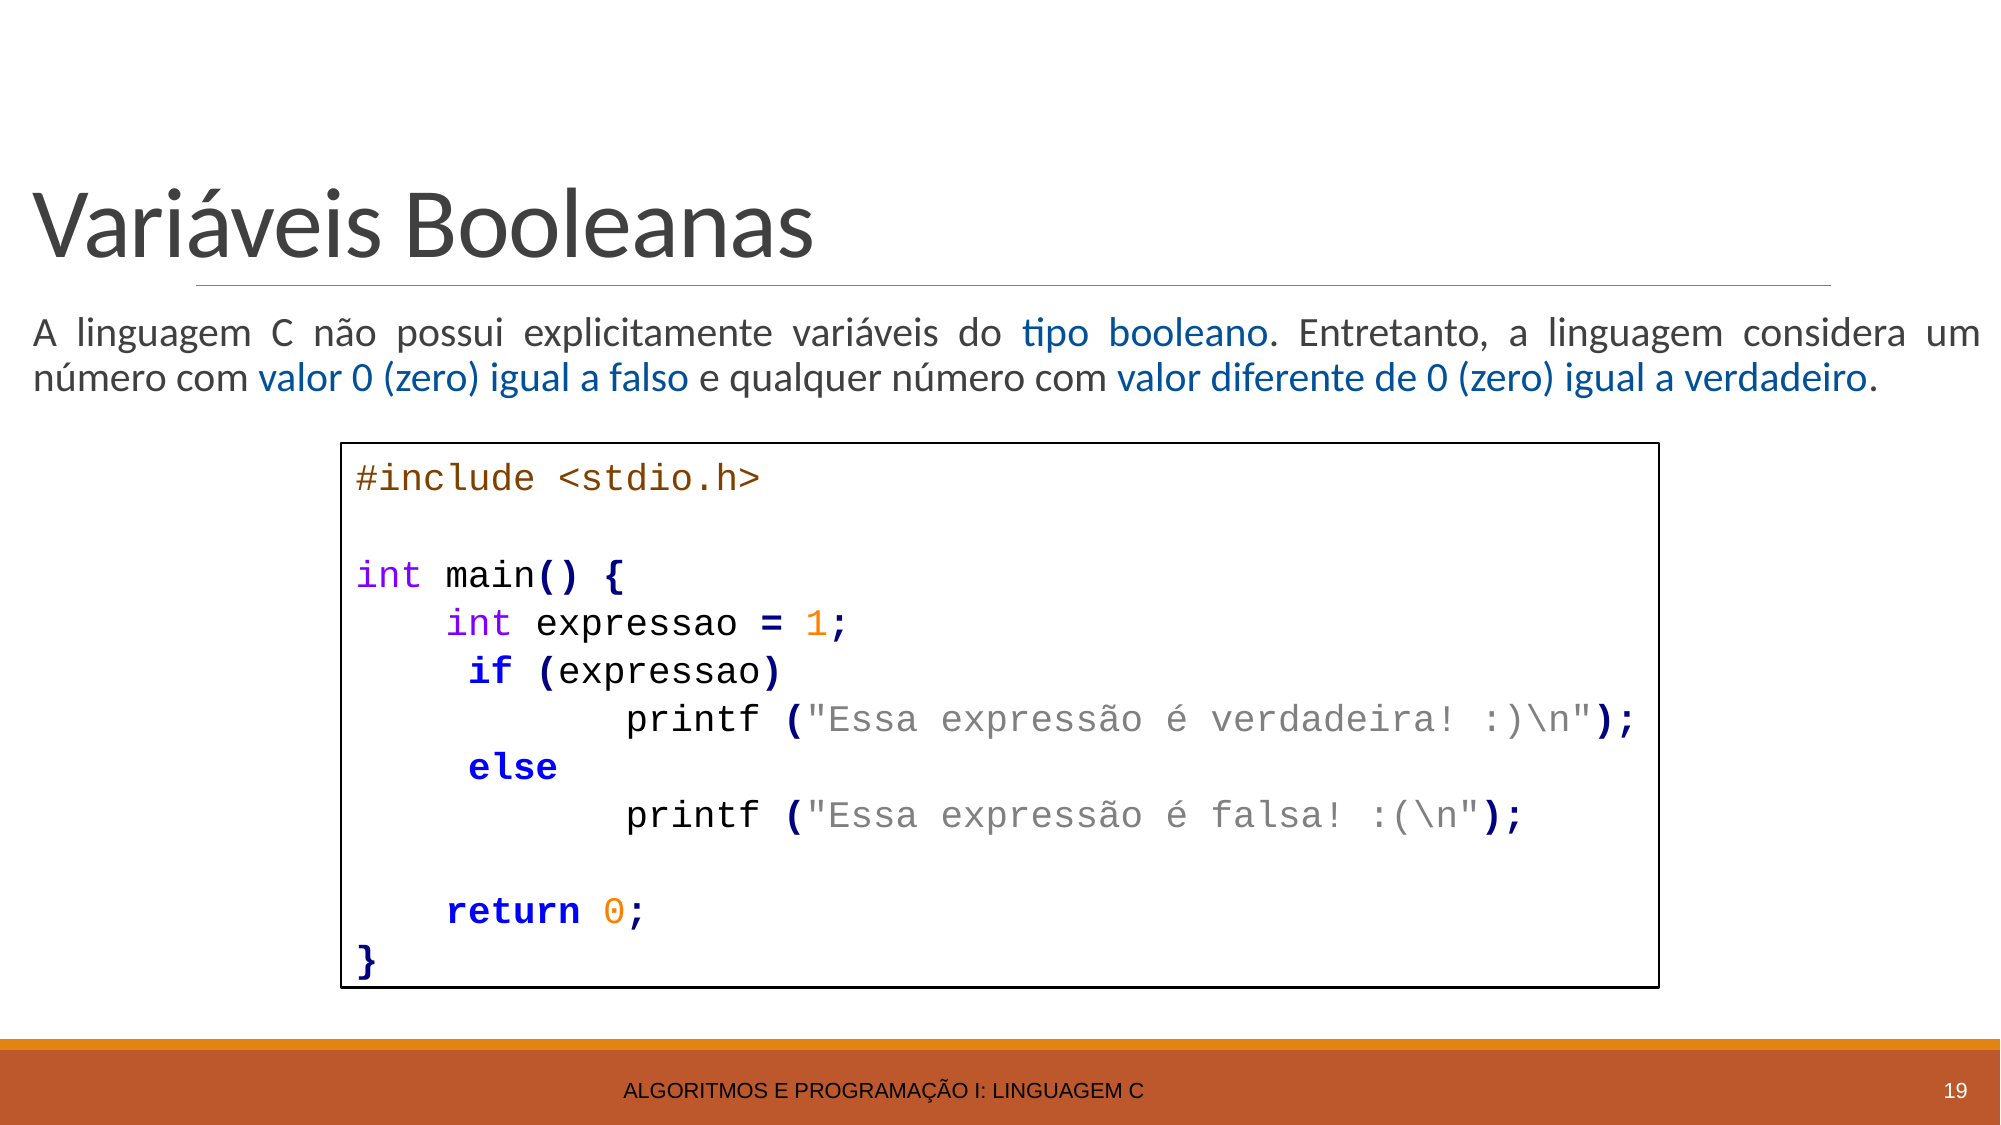

# Variáveis Booleanas
A linguagem C não possui explicitamente variáveis do tipo booleano. Entretanto, a linguagem considera um número com valor 0 (zero) igual a falso e qualquer número com valor diferente de 0 (zero) igual a verdadeiro.

#include <stdio.h>

int main() {
    int expressao = 1;
     if (expressao)
            printf ("Essa expressão é verdadeira! :)\n");
     else
            printf ("Essa expressão é falsa! :(\n");

    return 0;
}
Algoritmos e Programação I: Linguagem C
19